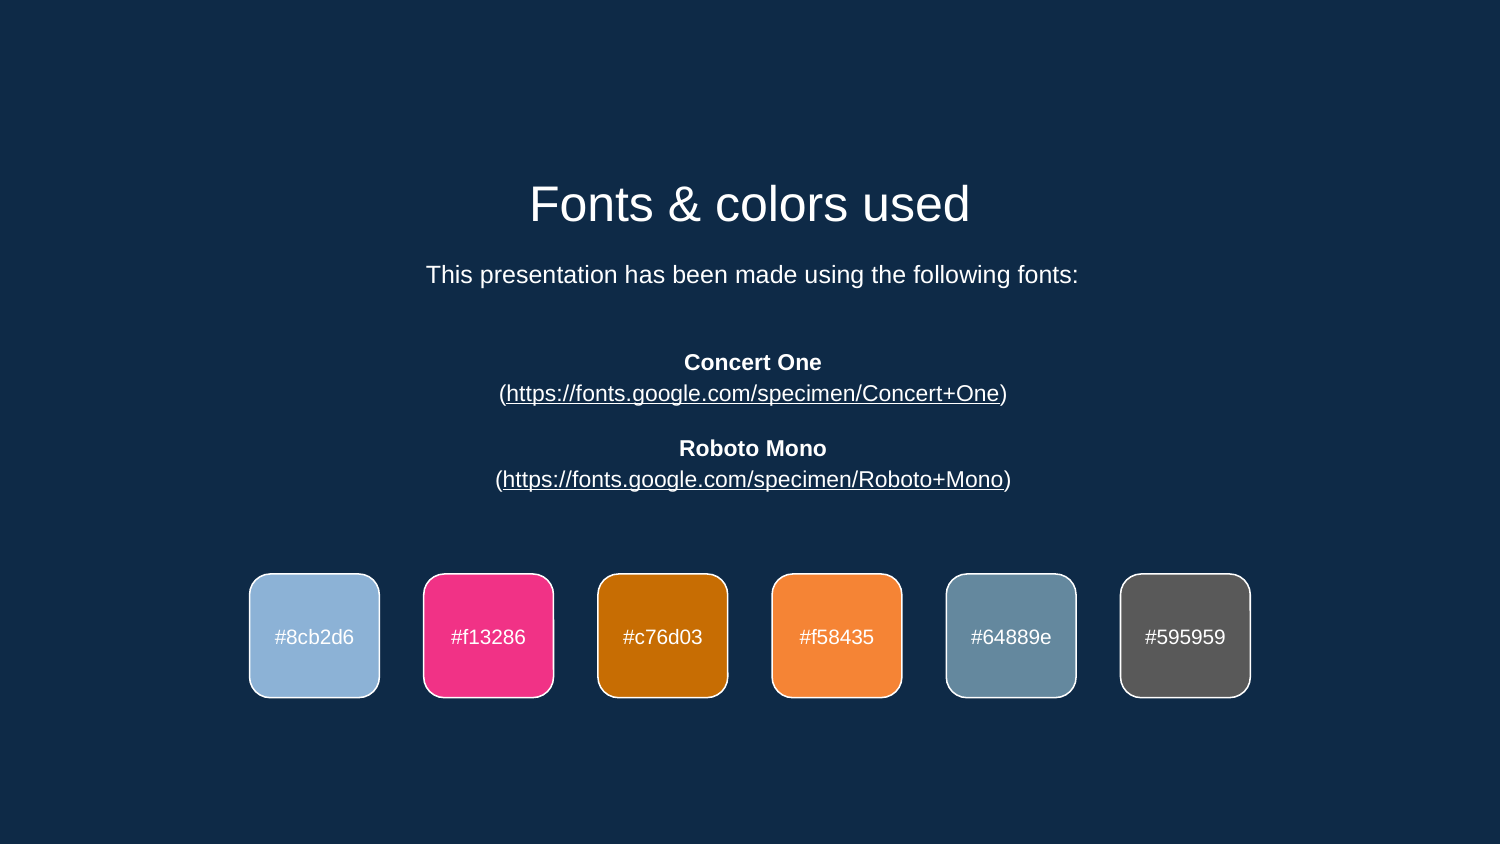

Fonts & colors used
This presentation has been made using the following fonts:

Concert One
(https://fonts.google.com/specimen/Concert+One)

Roboto Mono
(https://fonts.google.com/specimen/Roboto+Mono)

#8cb2d6
#f13286
#c76d03
#f58435

#64889e

#595959